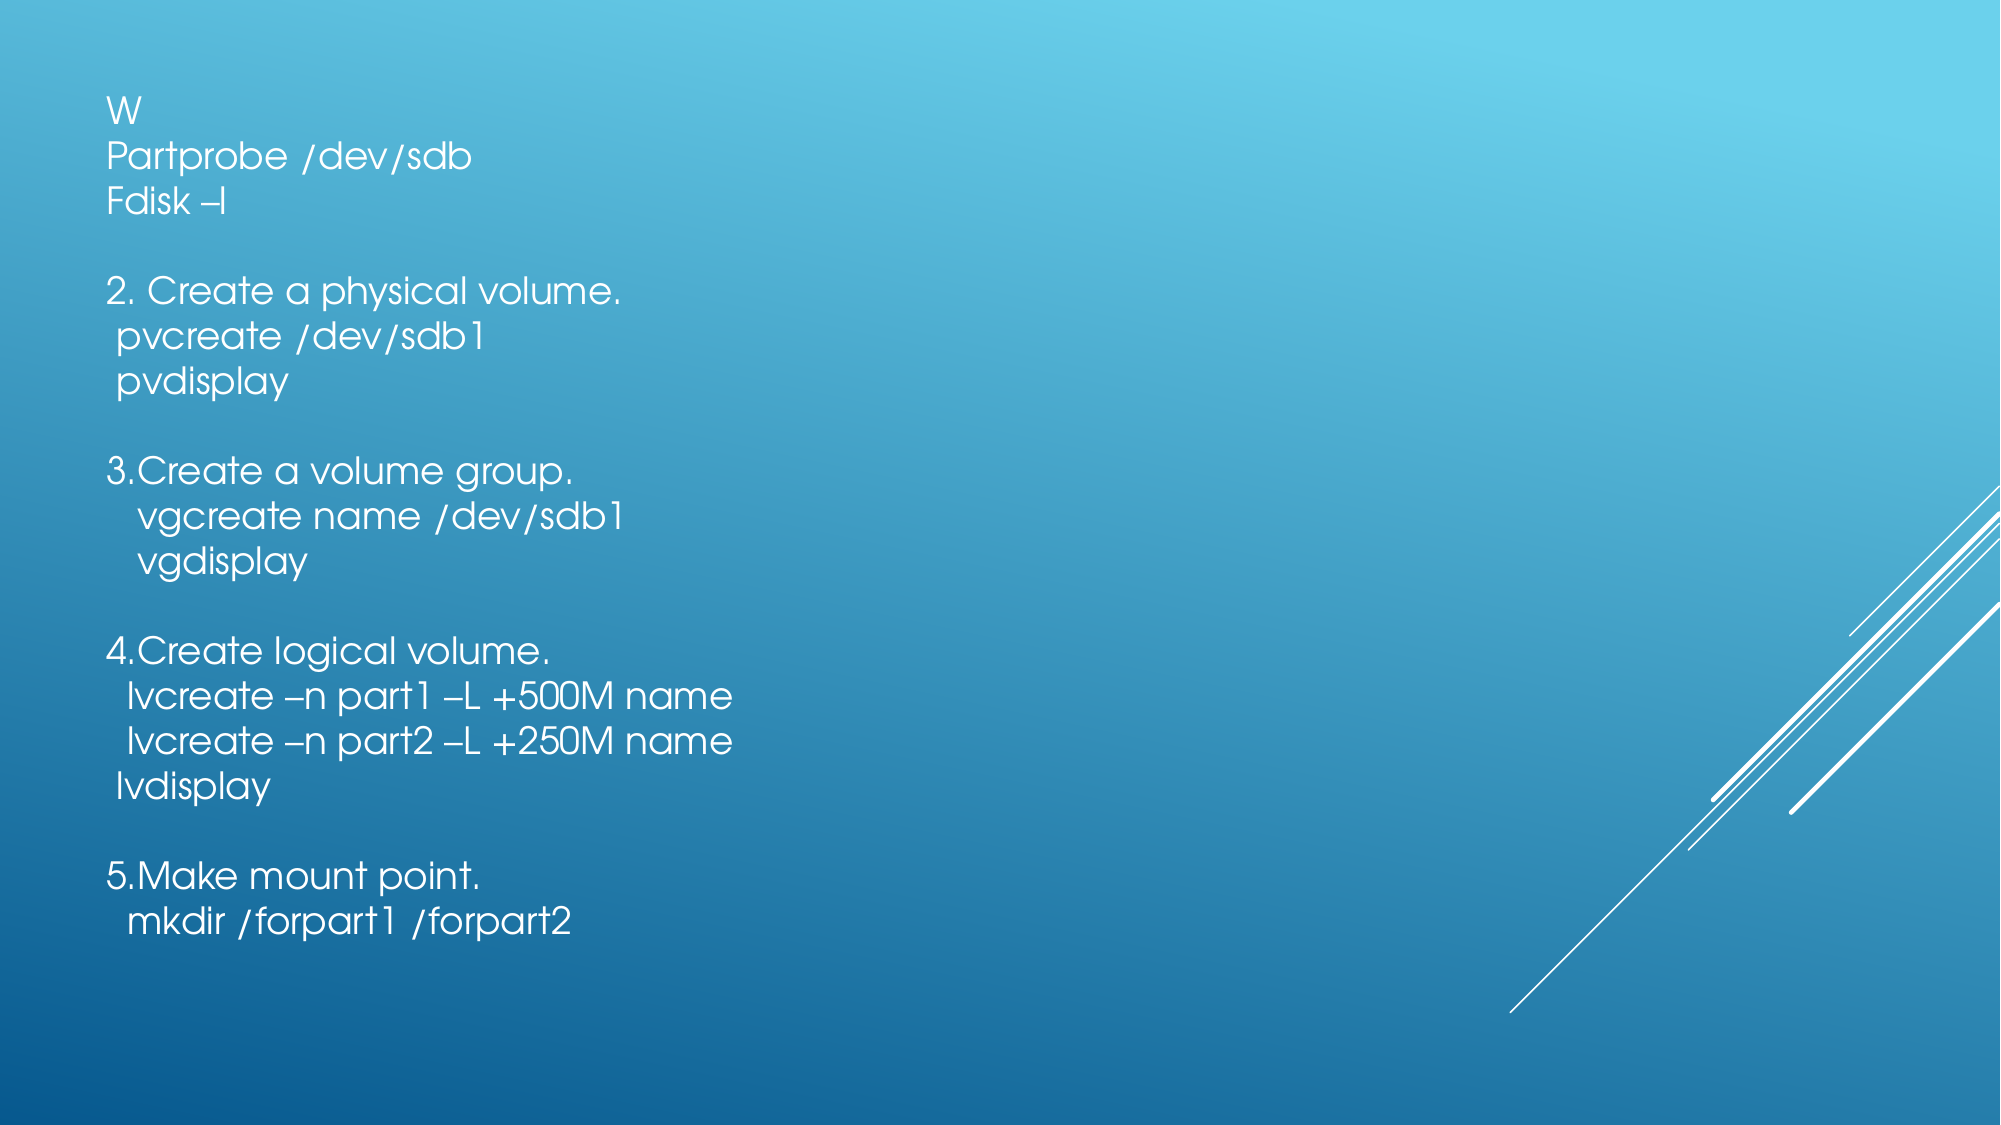

W
Partprobe /dev/sdb
Fdisk –l

2. Create a physical volume.
 pvcreate /dev/sdb1
 pvdisplay

3.Create a volume group.
   vgcreate name /dev/sdb1
   vgdisplay

4.Create logical volume.
  lvcreate –n part1 –L +500M name
  lvcreate –n part2 –L +250M name
 lvdisplay

5.Make mount point.
  mkdir /forpart1 /forpart2